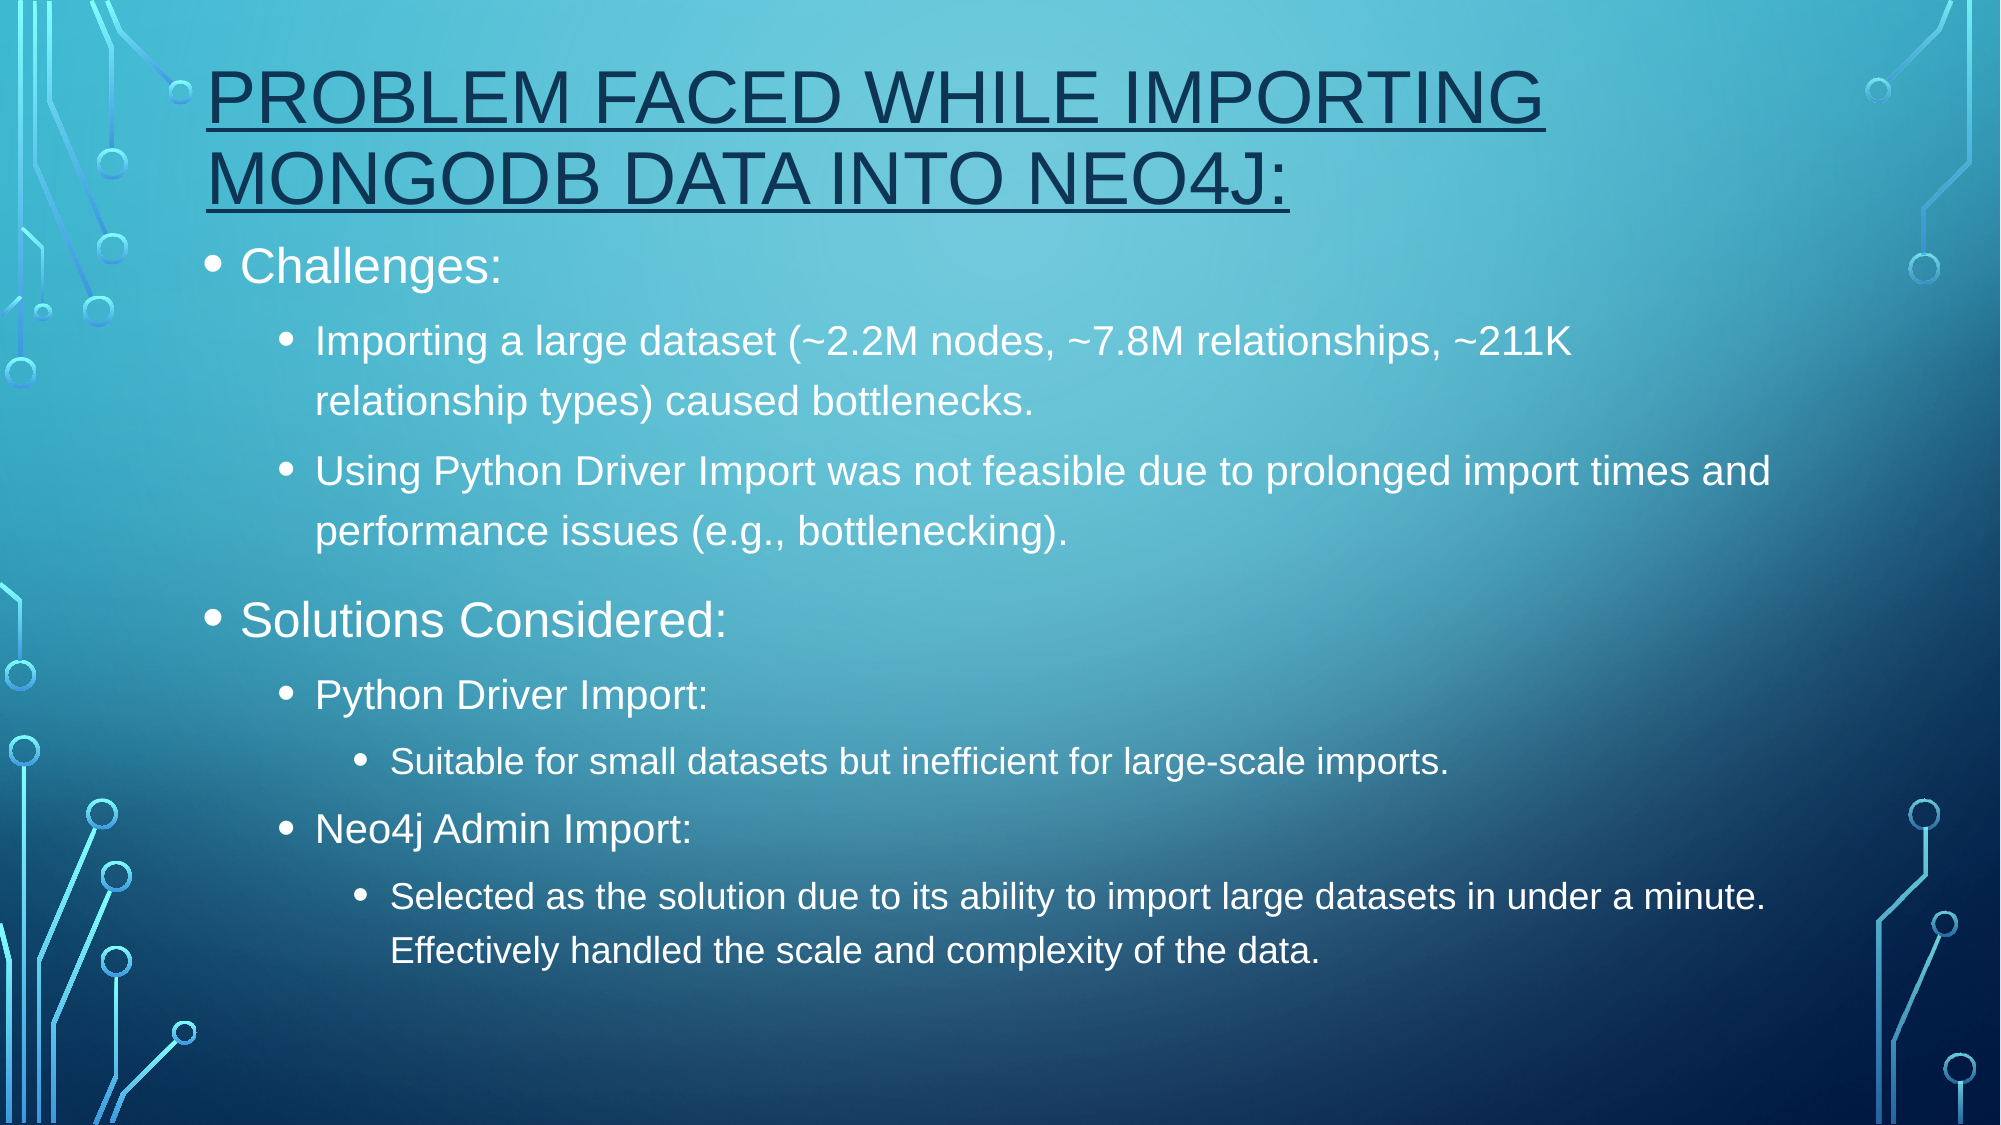

# Problem Faced While Importing MongoDB Data into Neo4j:
Challenges:
Importing a large dataset (~2.2M nodes, ~7.8M relationships, ~211K relationship types) caused bottlenecks.
Using Python Driver Import was not feasible due to prolonged import times and performance issues (e.g., bottlenecking).
Solutions Considered:
Python Driver Import:
Suitable for small datasets but inefficient for large-scale imports.
Neo4j Admin Import:
Selected as the solution due to its ability to import large datasets in under a minute. Effectively handled the scale and complexity of the data.